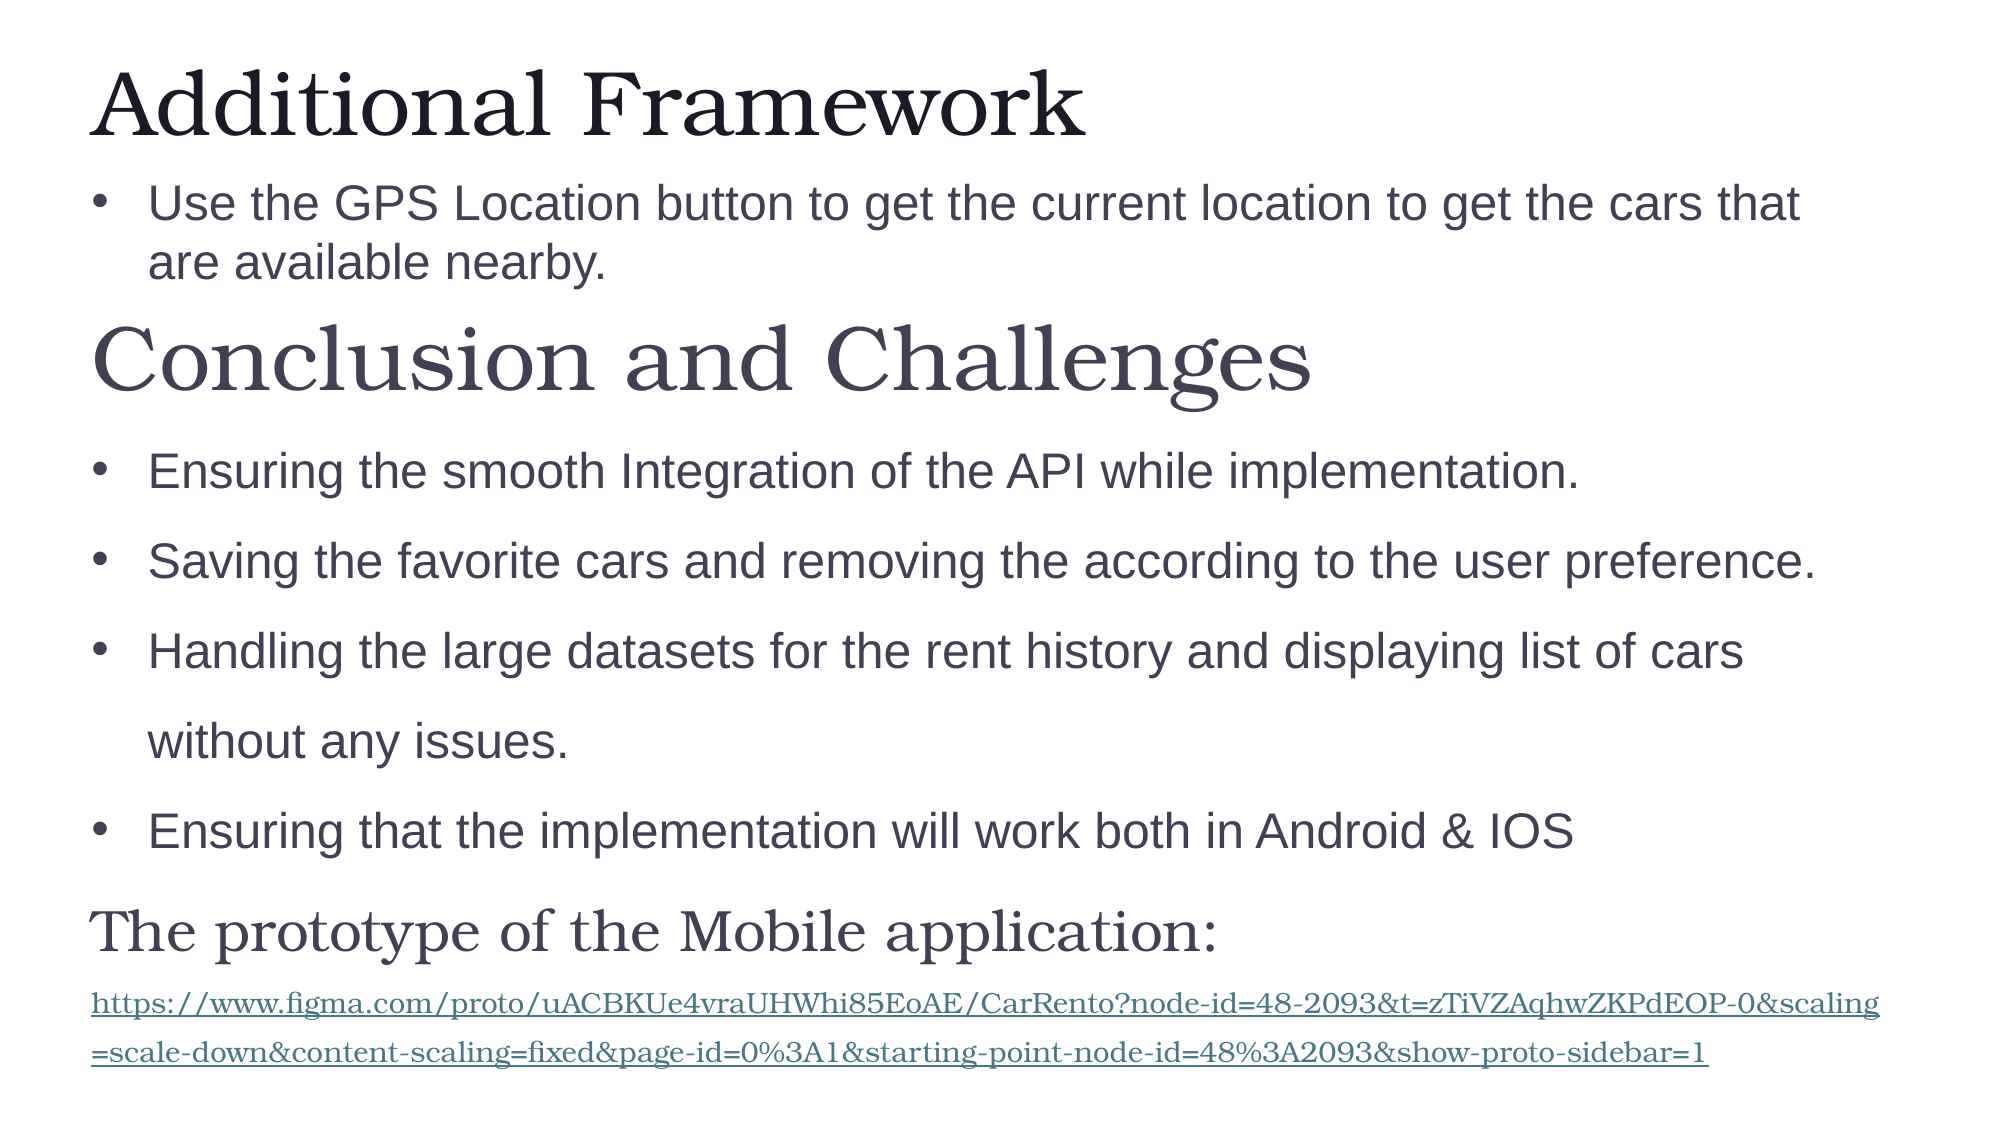

Additional Framework
Use the GPS Location button to get the current location to get the cars that are available nearby.

Conclusion and Challenges
Ensuring the smooth Integration of the API while implementation.
Saving the favorite cars and removing the according to the user preference.
Handling the large datasets for the rent history and displaying list of cars without any issues.
Ensuring that the implementation will work both in Android & IOS
The prototype of the Mobile application:
https://www.figma.com/proto/uACBKUe4vraUHWhi85EoAE/CarRento?node-id=48-2093&t=zTiVZAqhwZKPdEOP-0&scaling=scale-down&content-scaling=fixed&page-id=0%3A1&starting-point-node-id=48%3A2093&show-proto-sidebar=1